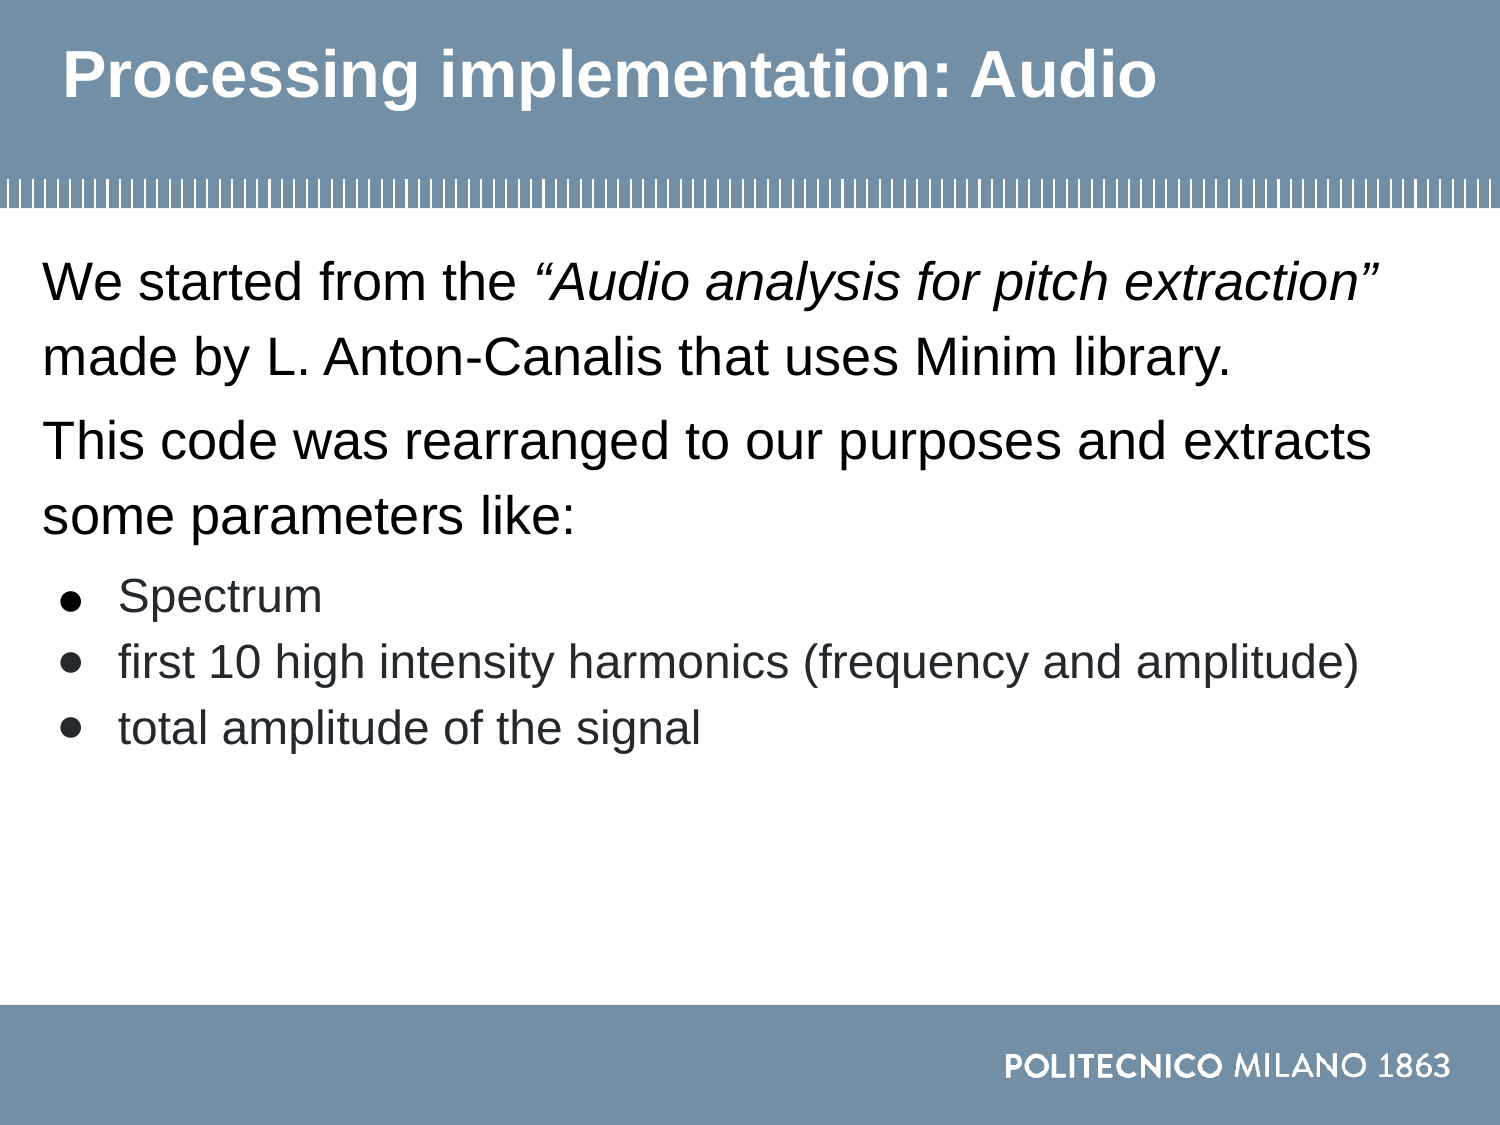

# Processing implementation: Audio
We started from the “Audio analysis for pitch extraction” made by L. Anton-Canalis that uses Minim library.
This code was rearranged to our purposes and extracts some parameters like:
Spectrum
first 10 high intensity harmonics (frequency and amplitude)
total amplitude of the signal